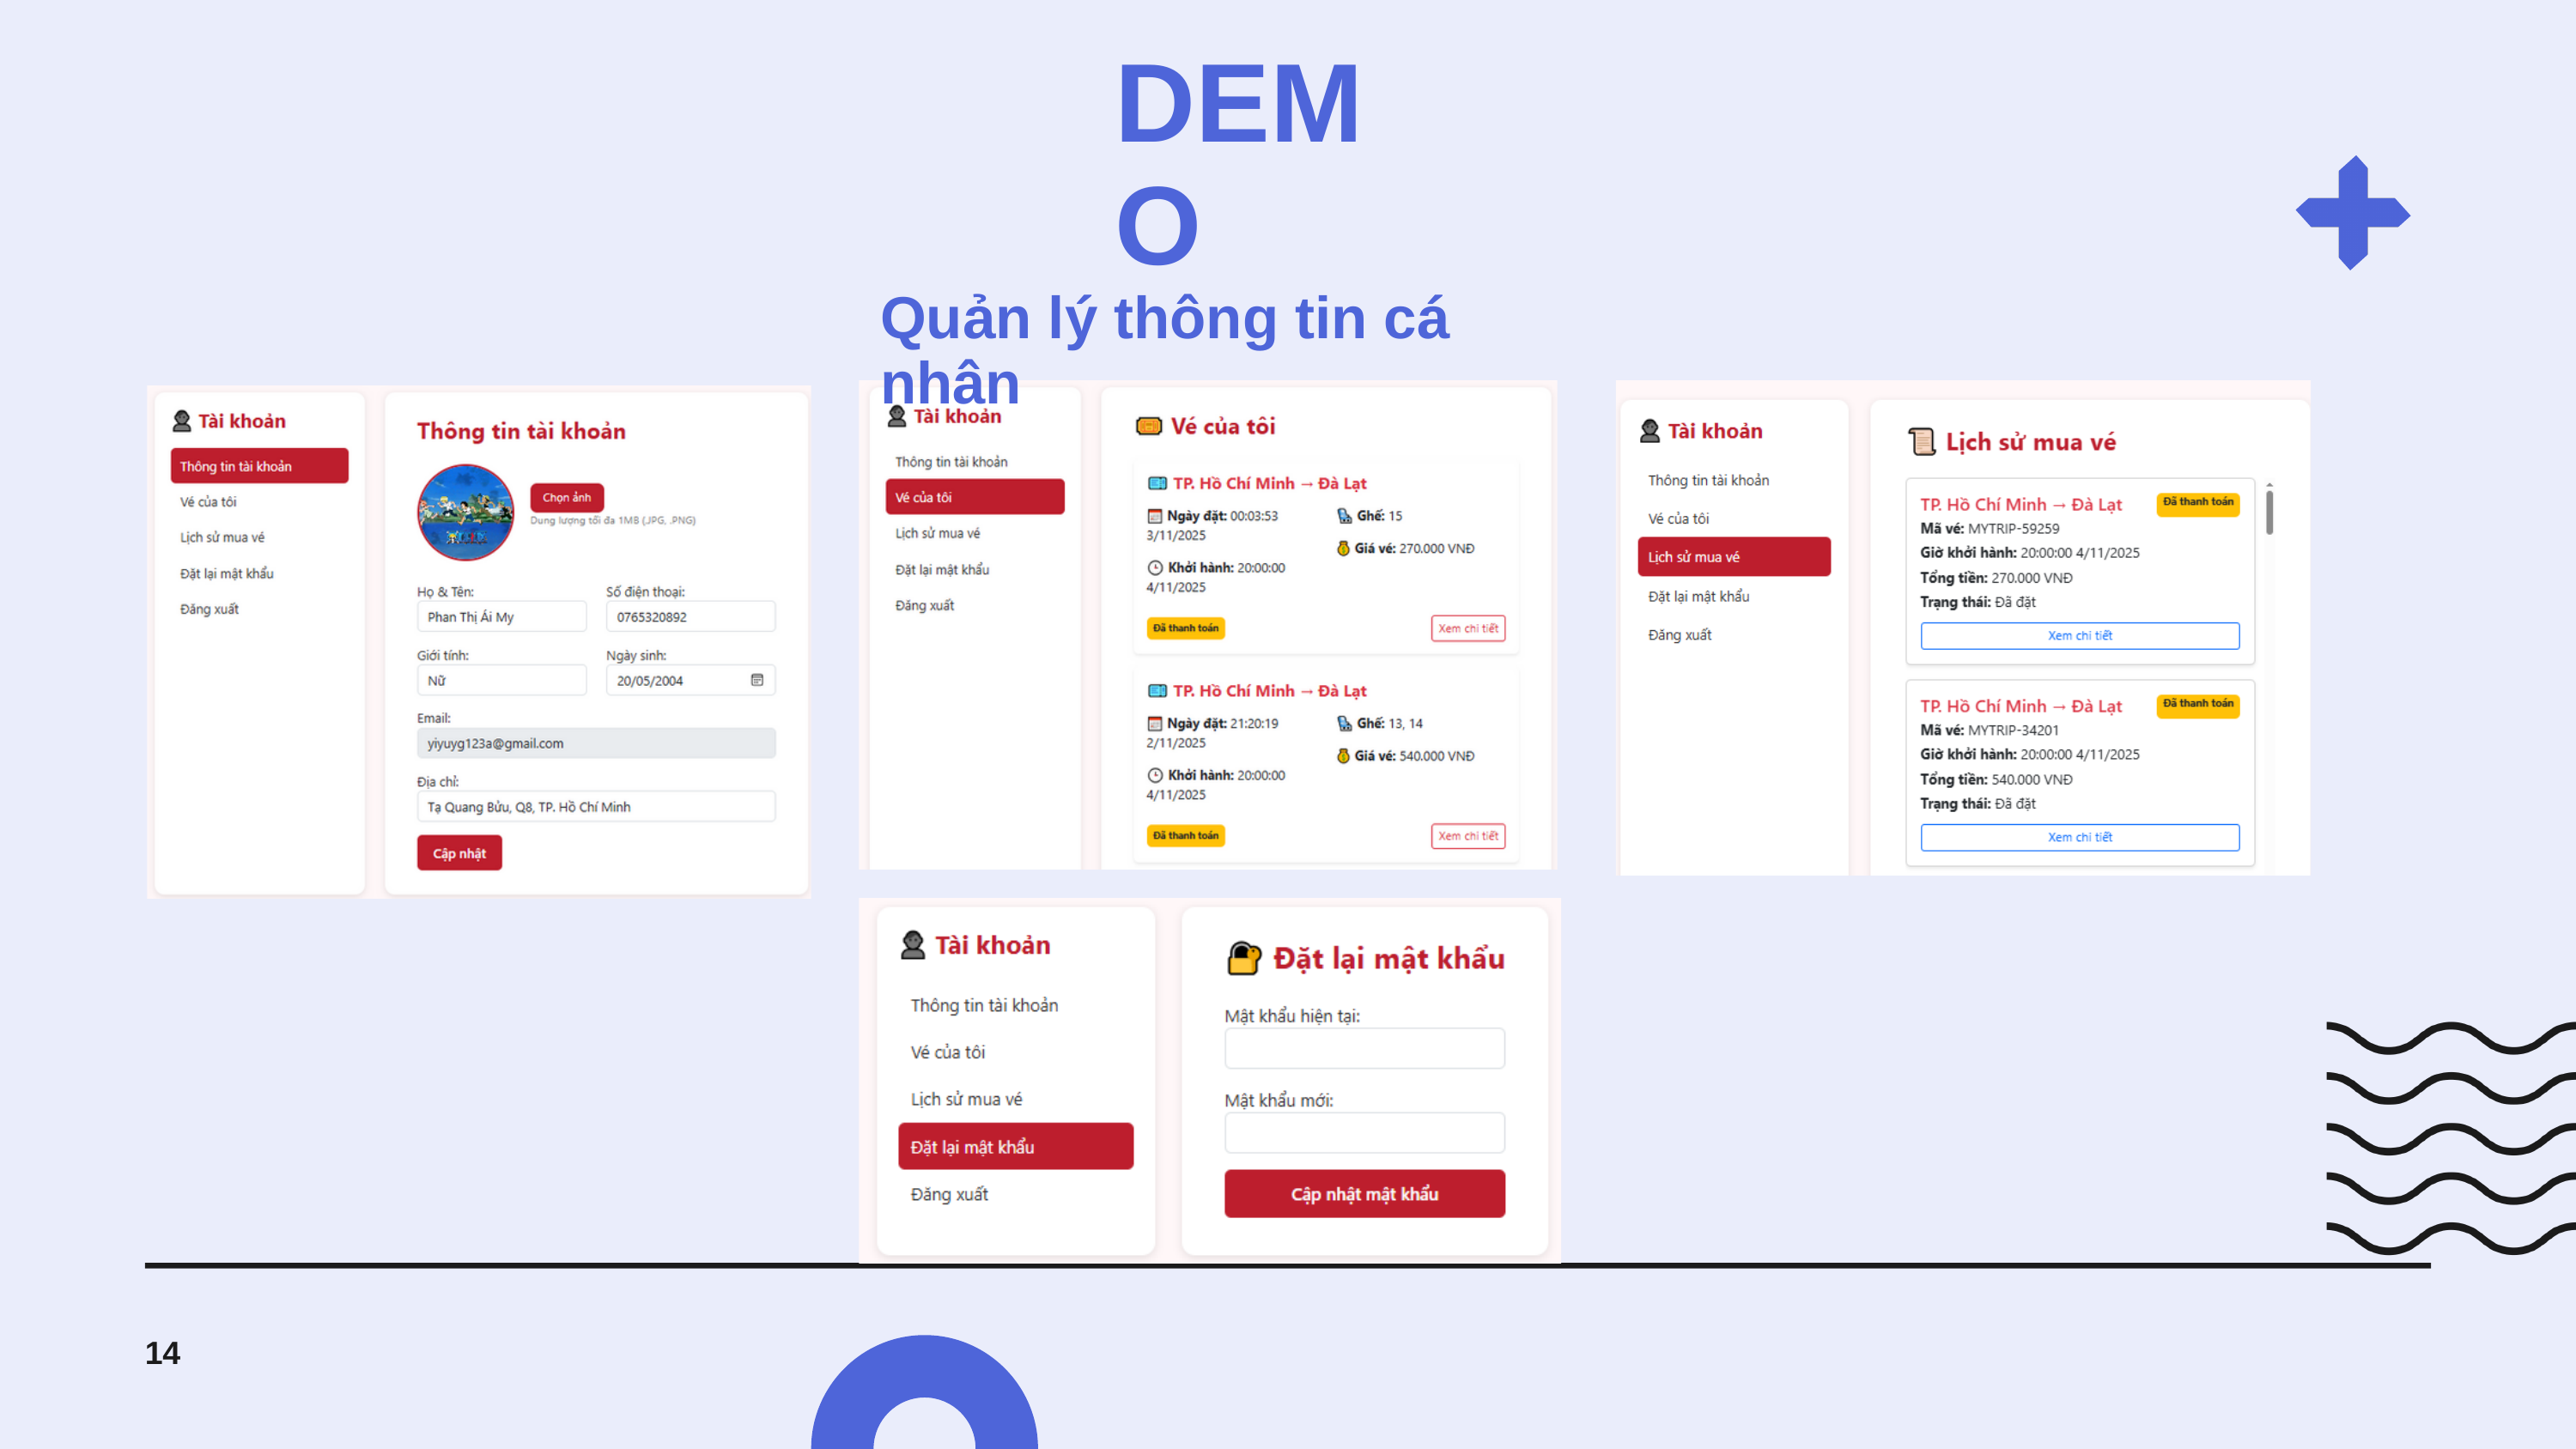

DEMO

Quản lý thông tin cá nhân

14